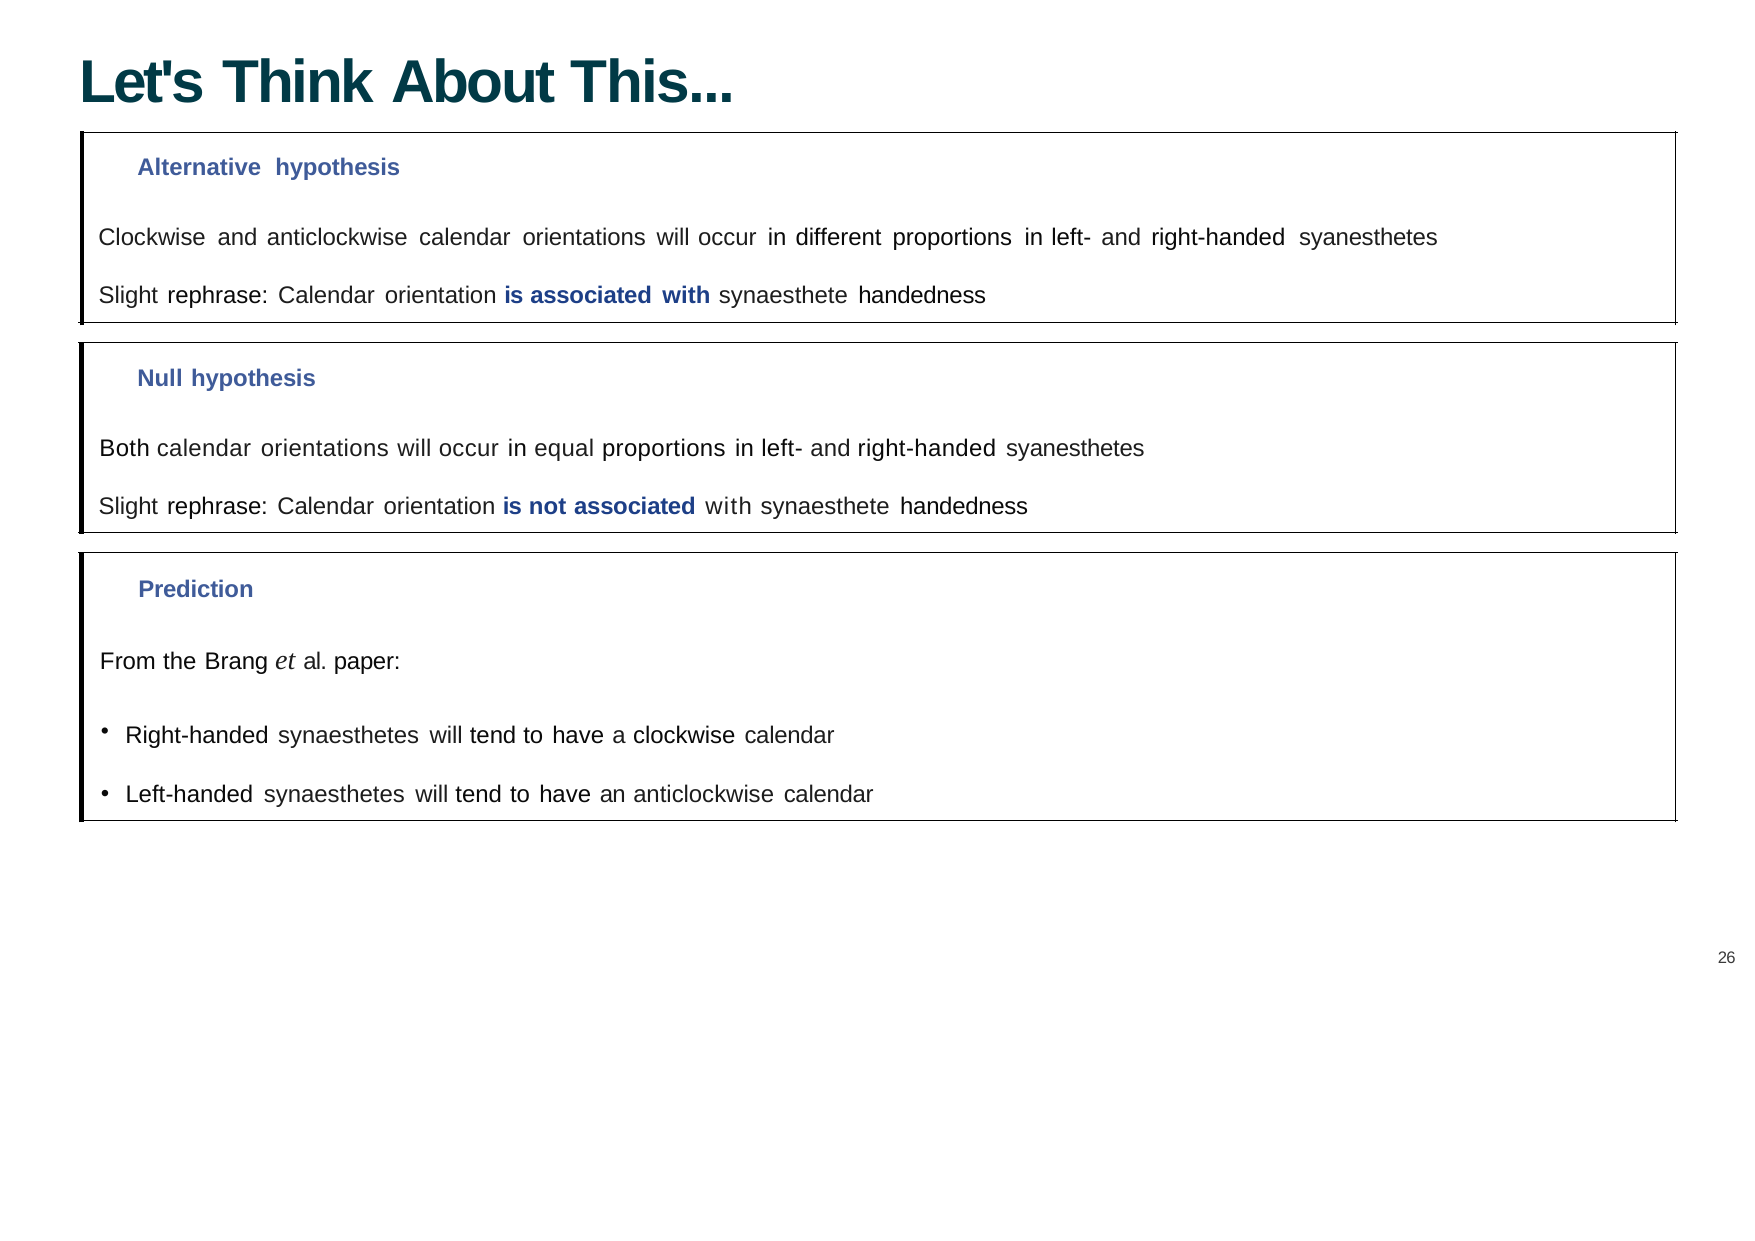

# Let's Think About This...

Alternative hypothesis
Clockwise and anticlockwise calendar orientations will occur in different proportions in left- and right-handed syanesthetes Slight rephrase: Calendar orientation is associated with synaesthete handedness

Null hypothesis
Both calendar orientations will occur in equal proportions in left- and right-handed syanesthetes Slight rephrase: Calendar orientation is not associated with synaesthete handedness

Prediction

From the Brang et al. paper:

Right-handed synaesthetes will tend to have a clockwise calendar

Left-handed synaesthetes will tend to have an anticlockwise calendar

26